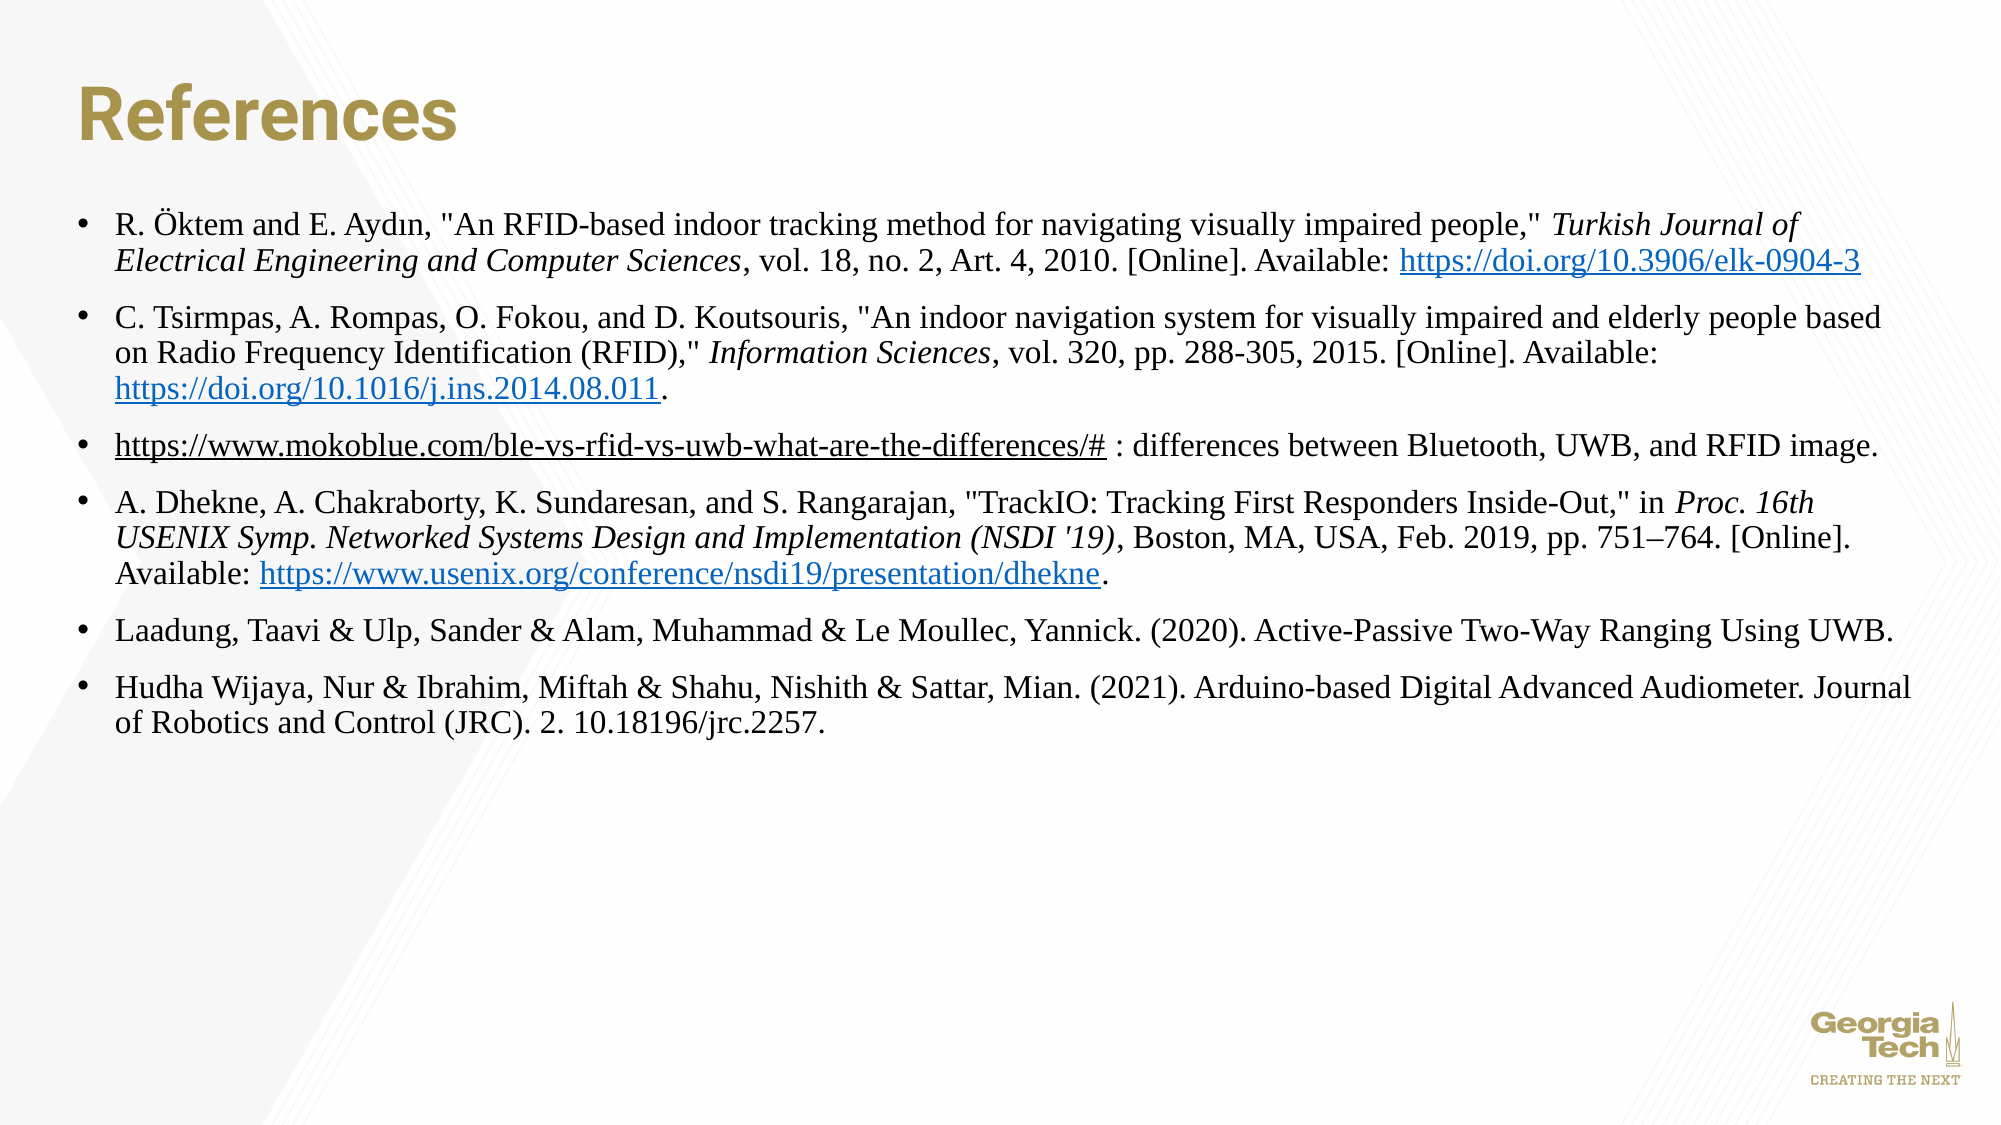

# References
R. Öktem and E. Aydın, "An RFID-based indoor tracking method for navigating visually impaired people," Turkish Journal of Electrical Engineering and Computer Sciences, vol. 18, no. 2, Art. 4, 2010. [Online]. Available: https://doi.org/10.3906/elk-0904-3
C. Tsirmpas, A. Rompas, O. Fokou, and D. Koutsouris, "An indoor navigation system for visually impaired and elderly people based on Radio Frequency Identification (RFID)," Information Sciences, vol. 320, pp. 288-305, 2015. [Online]. Available: https://doi.org/10.1016/j.ins.2014.08.011.
https://www.mokoblue.com/ble-vs-rfid-vs-uwb-what-are-the-differences/# : differences between Bluetooth, UWB, and RFID image.
A. Dhekne, A. Chakraborty, K. Sundaresan, and S. Rangarajan, "TrackIO: Tracking First Responders Inside-Out," in Proc. 16th USENIX Symp. Networked Systems Design and Implementation (NSDI '19), Boston, MA, USA, Feb. 2019, pp. 751–764. [Online]. Available: https://www.usenix.org/conference/nsdi19/presentation/dhekne.
Laadung, Taavi & Ulp, Sander & Alam, Muhammad & Le Moullec, Yannick. (2020). Active-Passive Two-Way Ranging Using UWB.
Hudha Wijaya, Nur & Ibrahim, Miftah & Shahu, Nishith & Sattar, Mian. (2021). Arduino-based Digital Advanced Audiometer. Journal of Robotics and Control (JRC). 2. 10.18196/jrc.2257.